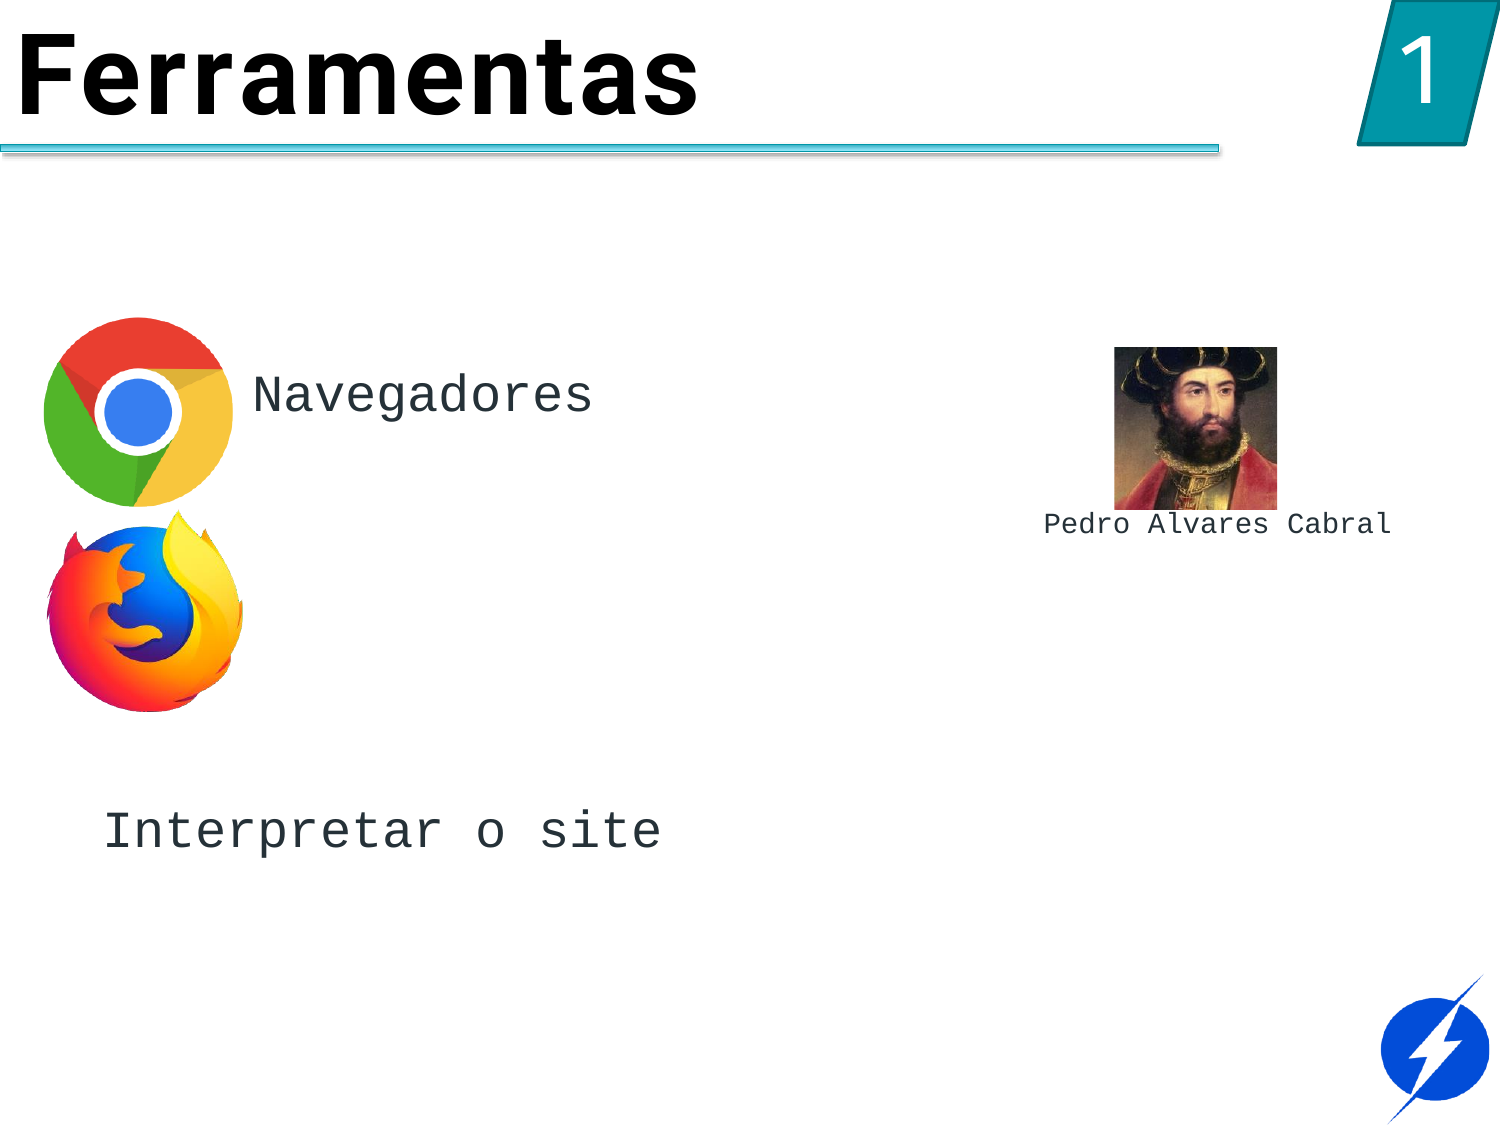

# Ferramentas
1

Navegadores
Pedro Alvares Cabral
Interpretar o site